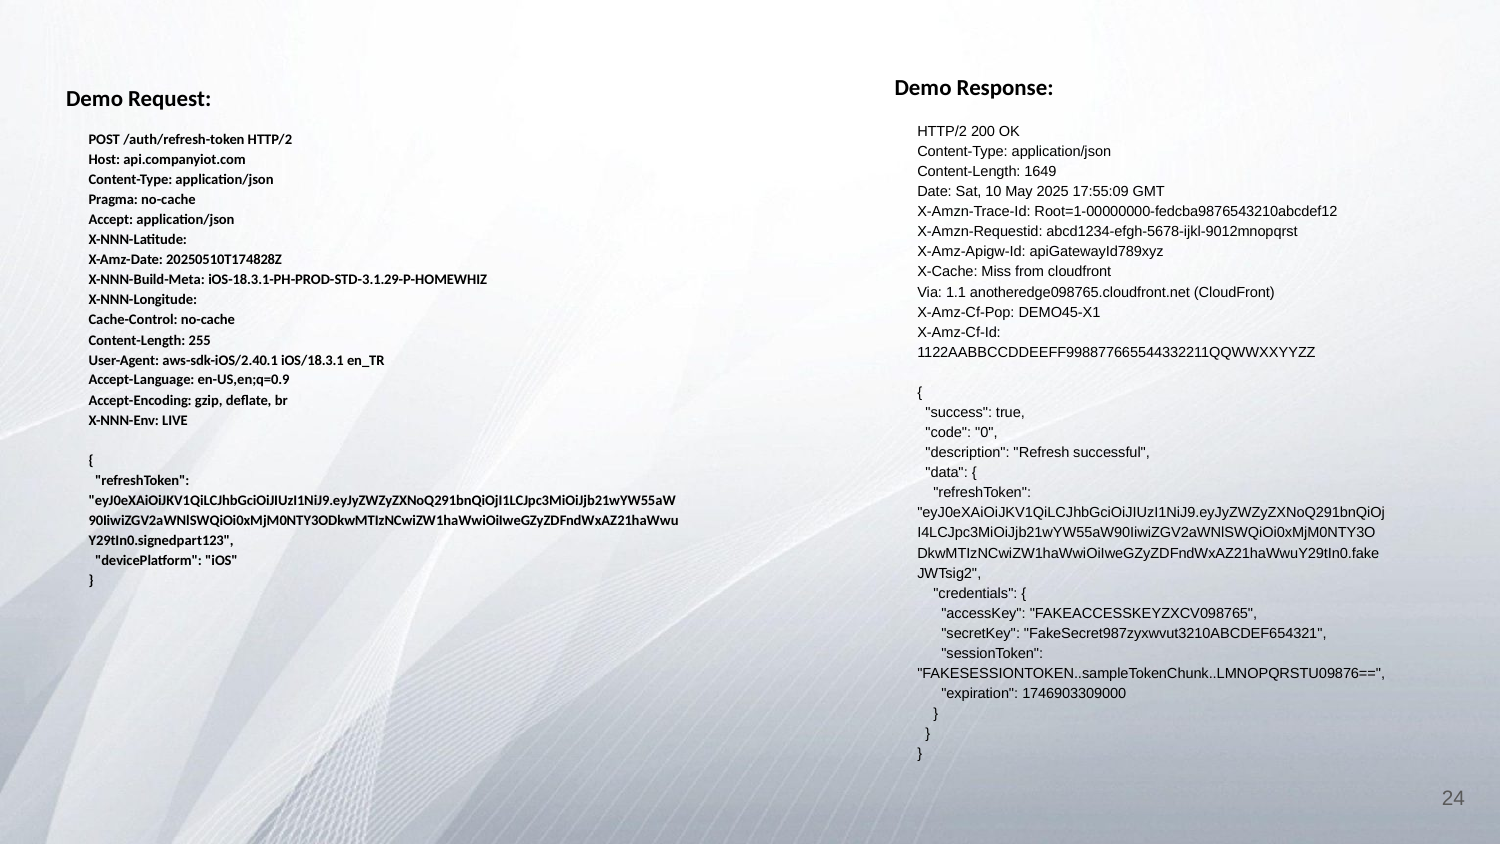

Demo Response:
Demo Request:
HTTP/2 200 OK
Content-Type: application/json
Content-Length: 1649
Date: Sat, 10 May 2025 17:55:09 GMT
X-Amzn-Trace-Id: Root=1-00000000-fedcba9876543210abcdef12
X-Amzn-Requestid: abcd1234-efgh-5678-ijkl-9012mnopqrst
X-Amz-Apigw-Id: apiGatewayId789xyz
X-Cache: Miss from cloudfront
Via: 1.1 anotheredge098765.cloudfront.net (CloudFront)
X-Amz-Cf-Pop: DEMO45-X1
X-Amz-Cf-Id: 1122AABBCCDDEEFF998877665544332211QQWWXXYYZZ

{
  "success": true,
  "code": "0",
  "description": "Refresh successful",
  "data": {
    "refreshToken": "eyJ0eXAiOiJKV1QiLCJhbGciOiJIUzI1NiJ9.eyJyZWZyZXNoQ291bnQiOjI4LCJpc3MiOiJjb21wYW55aW90IiwiZGV2aWNlSWQiOi0xMjM0NTY3ODkwMTIzNCwiZW1haWwiOiIweGZyZDFndWxAZ21haWwuY29tIn0.fakeJWTsig2",
    "credentials": {
      "accessKey": "FAKEACCESSKEYZXCV098765",
      "secretKey": "FakeSecret987zyxwvut3210ABCDEF654321",
      "sessionToken": "FAKESESSIONTOKEN..sampleTokenChunk..LMNOPQRSTU09876==",
      "expiration": 1746903309000
    }
  }
}

POST /auth/refresh-token HTTP/2
Host: api.companyiot.com
Content-Type: application/json
Pragma: no-cache
Accept: application/json
X-NNN-Latitude:
X-Amz-Date: 20250510T174828Z
X-NNN-Build-Meta: iOS-18.3.1-PH-PROD-STD-3.1.29-P-HOMEWHIZ
X-NNN-Longitude:
Cache-Control: no-cache
Content-Length: 255
User-Agent: aws-sdk-iOS/2.40.1 iOS/18.3.1 en_TR
Accept-Language: en-US,en;q=0.9
Accept-Encoding: gzip, deflate, br
X-NNN-Env: LIVE

{
  "refreshToken": "eyJ0eXAiOiJKV1QiLCJhbGciOiJIUzI1NiJ9.eyJyZWZyZXNoQ291bnQiOjI1LCJpc3MiOiJjb21wYW55aW90IiwiZGV2aWNlSWQiOi0xMjM0NTY3ODkwMTIzNCwiZW1haWwiOiIweGZyZDFndWxAZ21haWwuY29tIn0.signedpart123",
  "devicePlatform": "iOS"
}

24